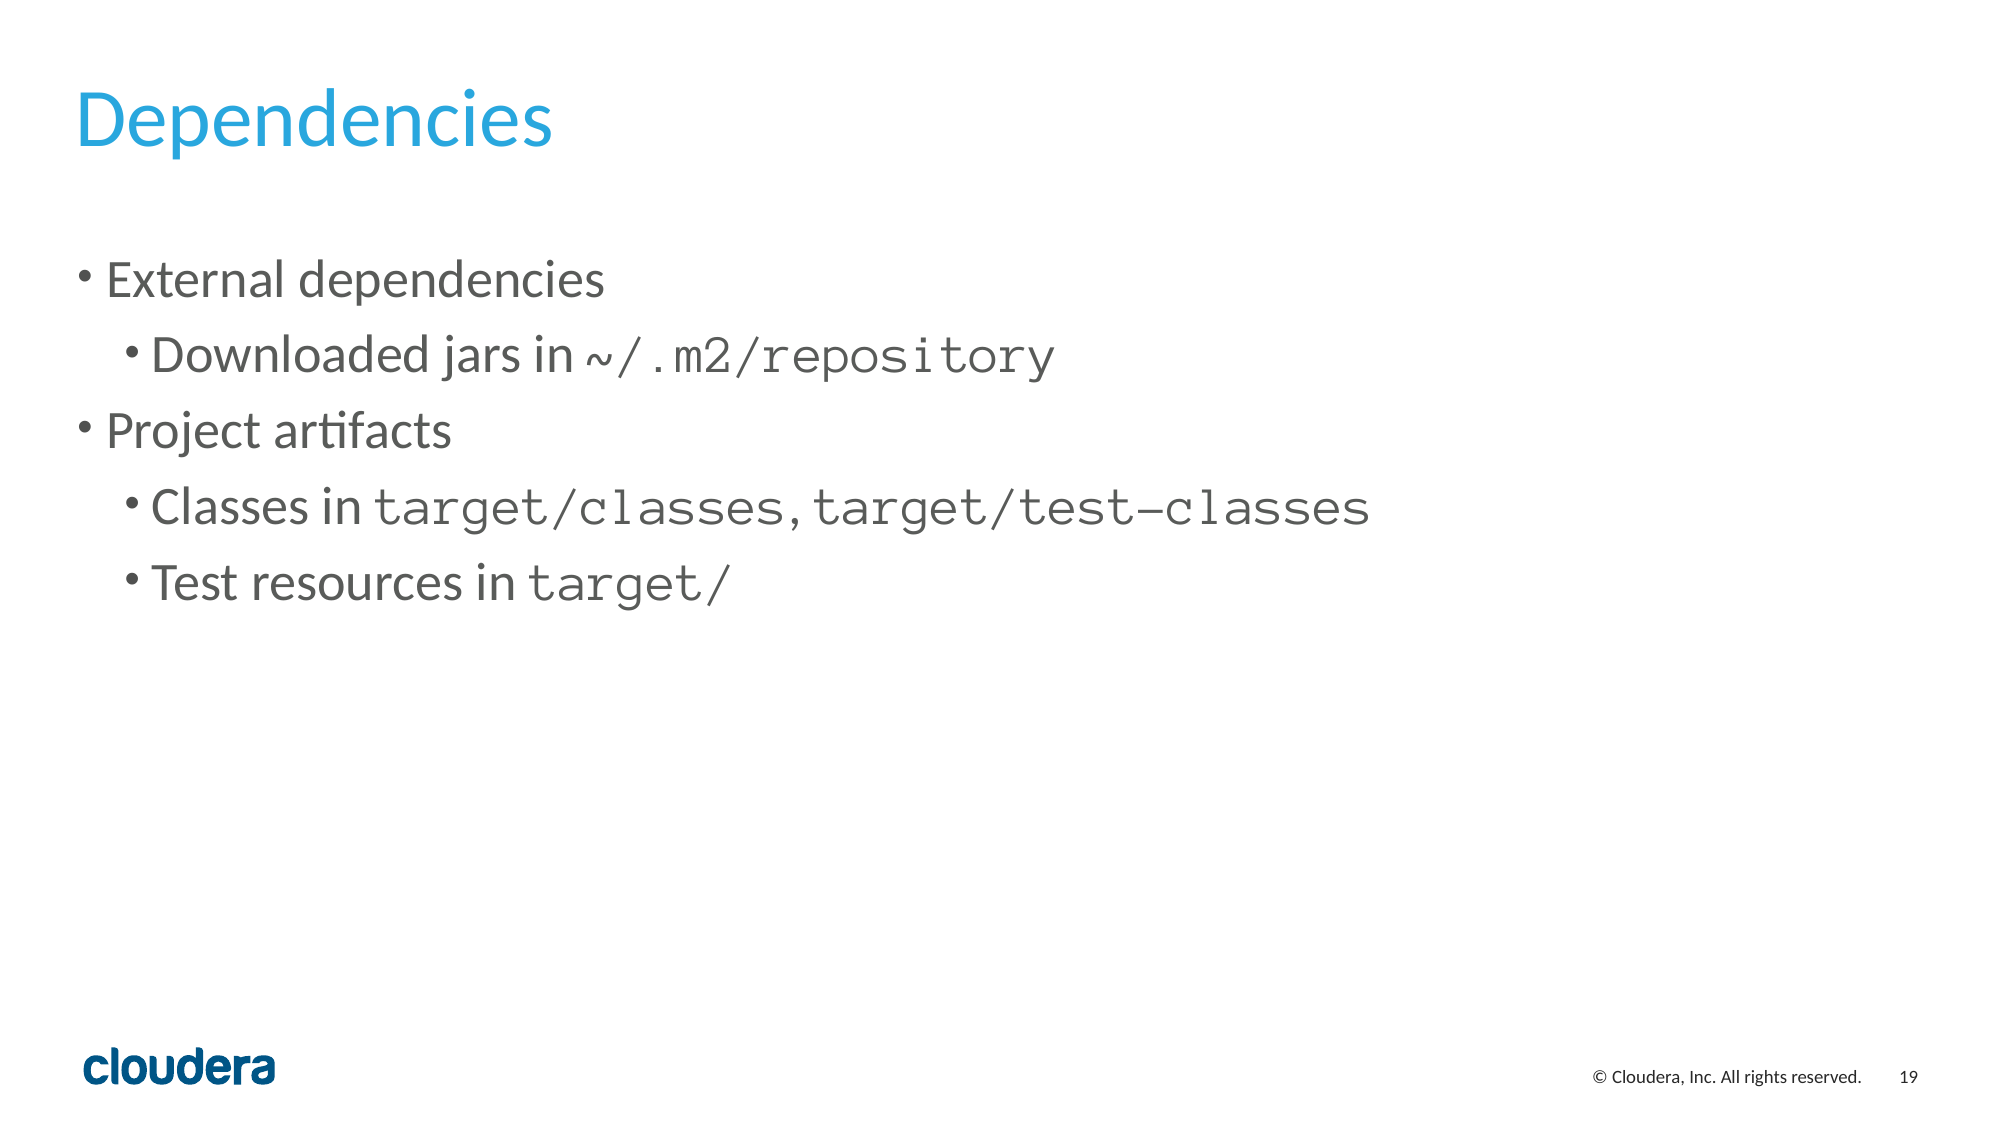

# Dependencies
External dependencies
Downloaded jars in ~/.m2/repository
Project artifacts
Classes in target/classes, target/test-classes
Test resources in target/